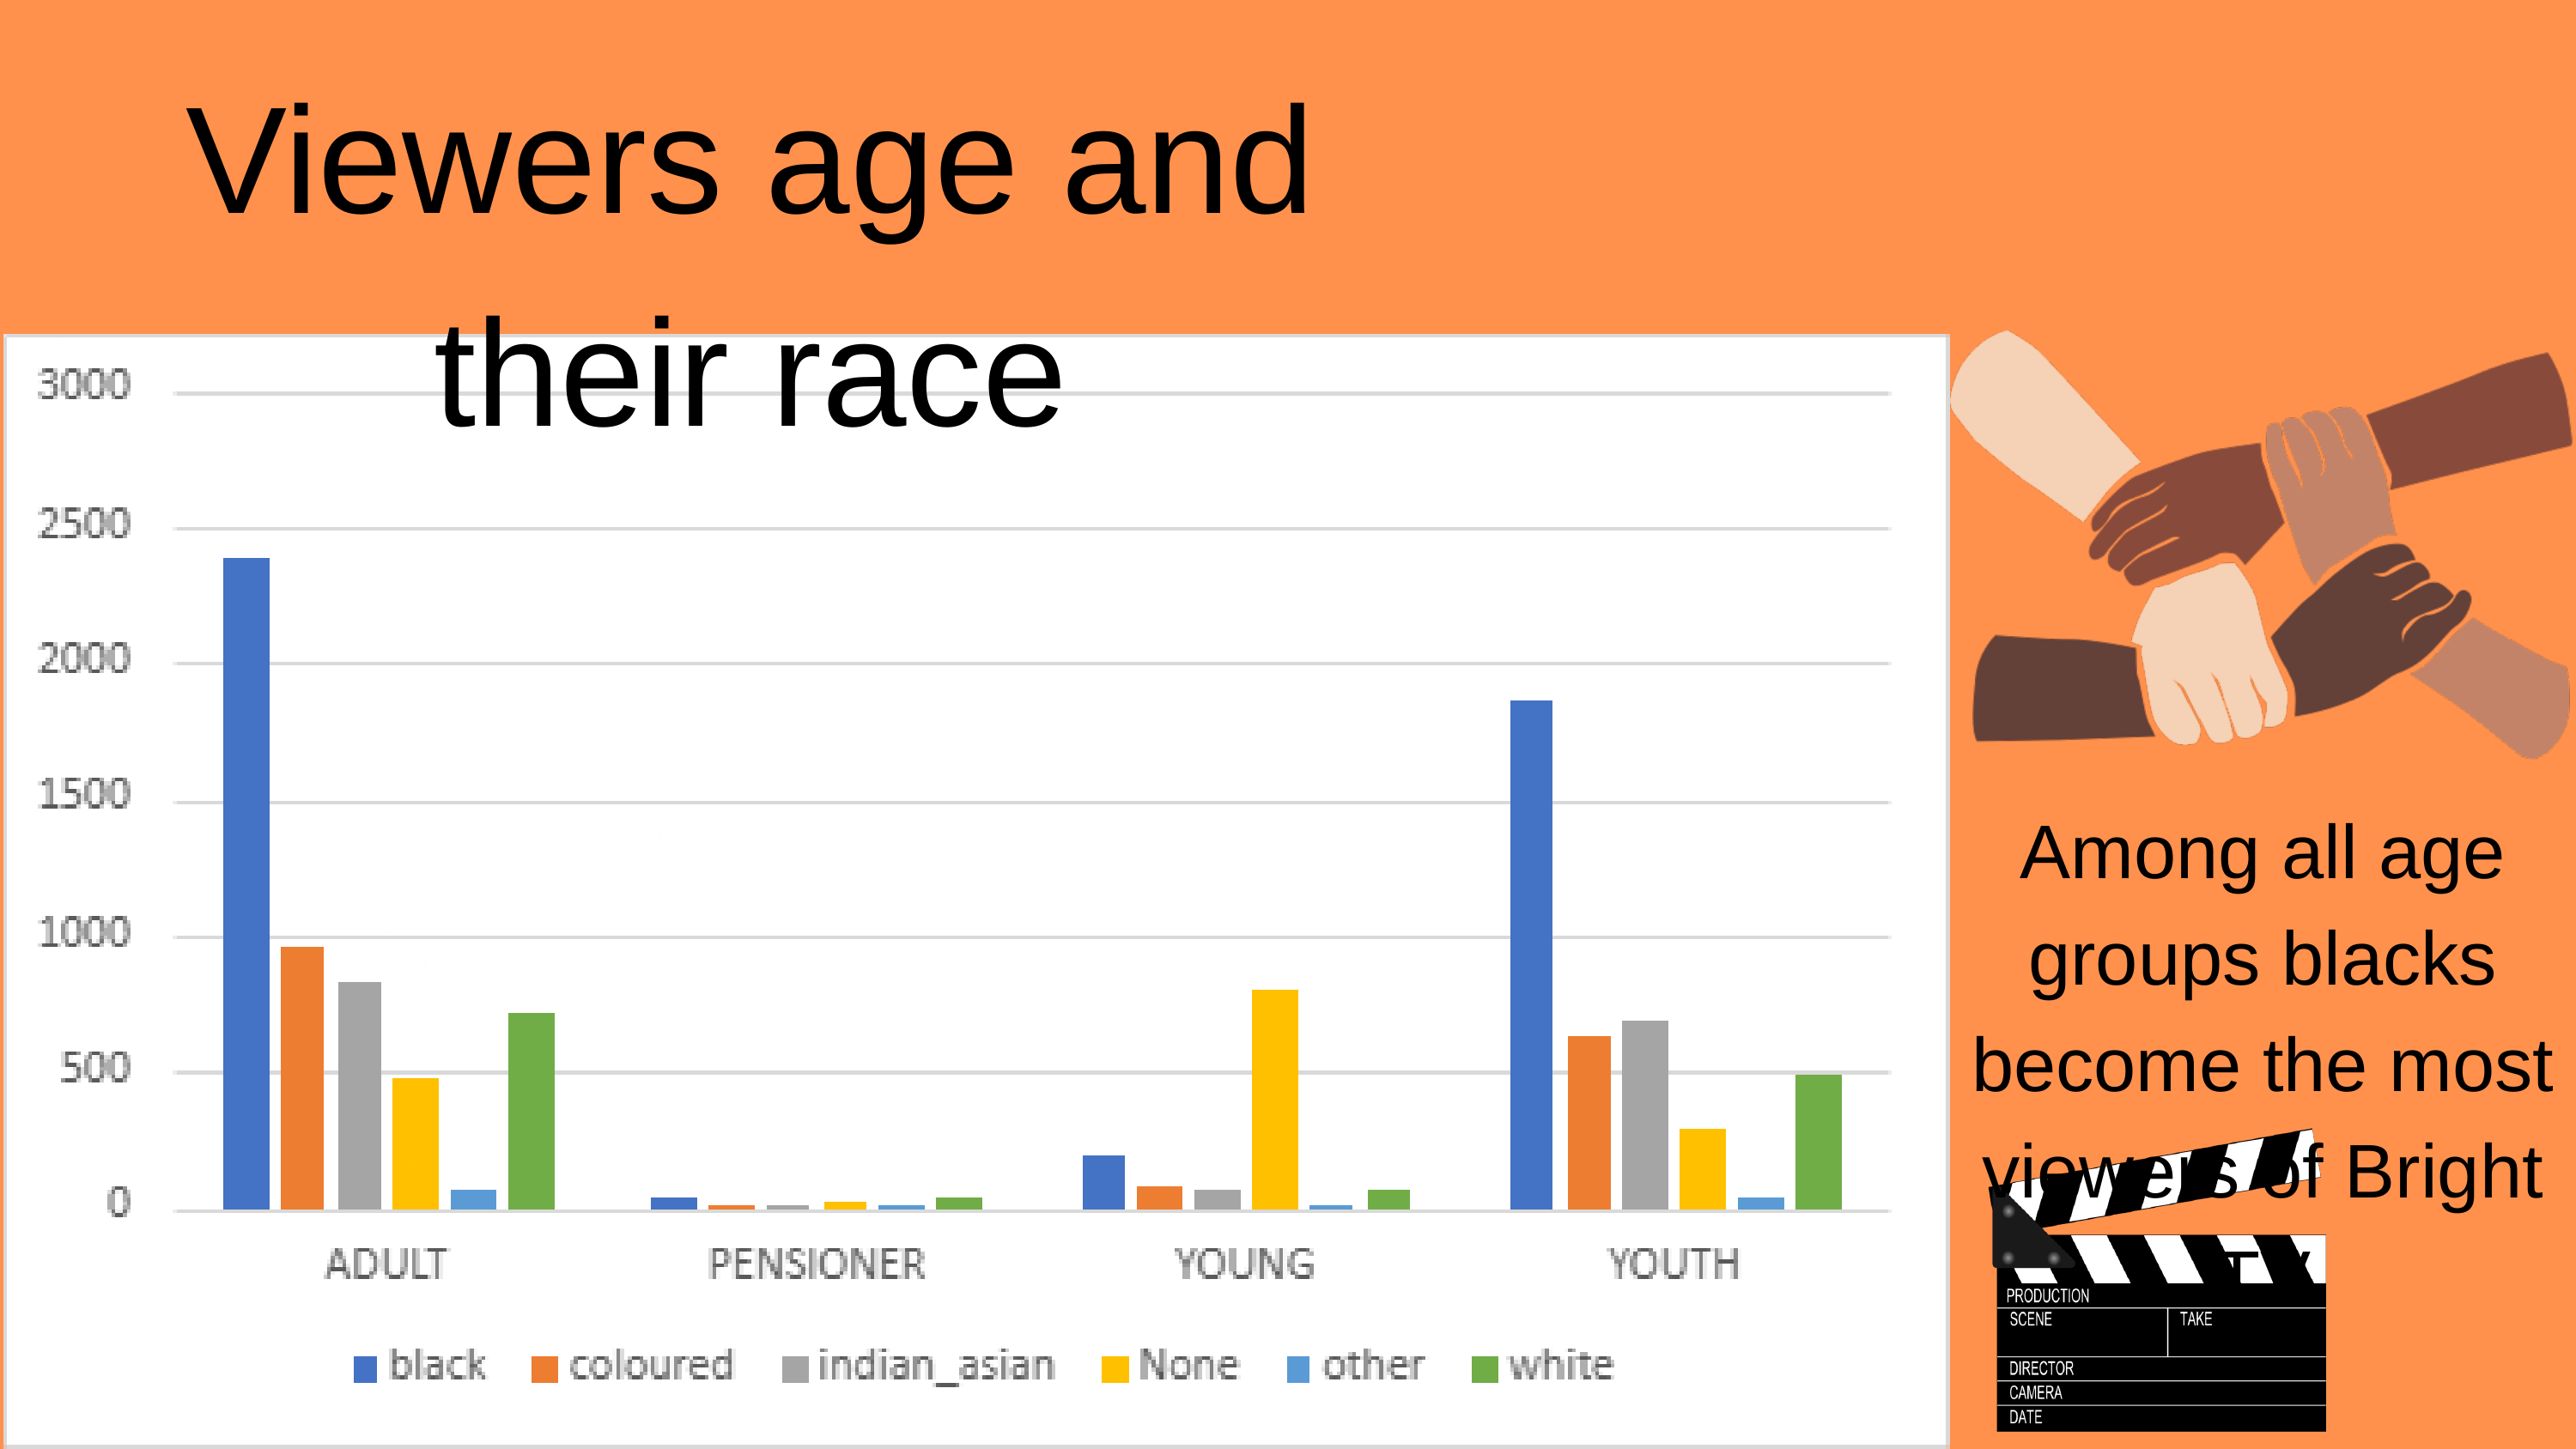

Viewers age and their race

Among all age groups blacks become the most viewers of Bright TV